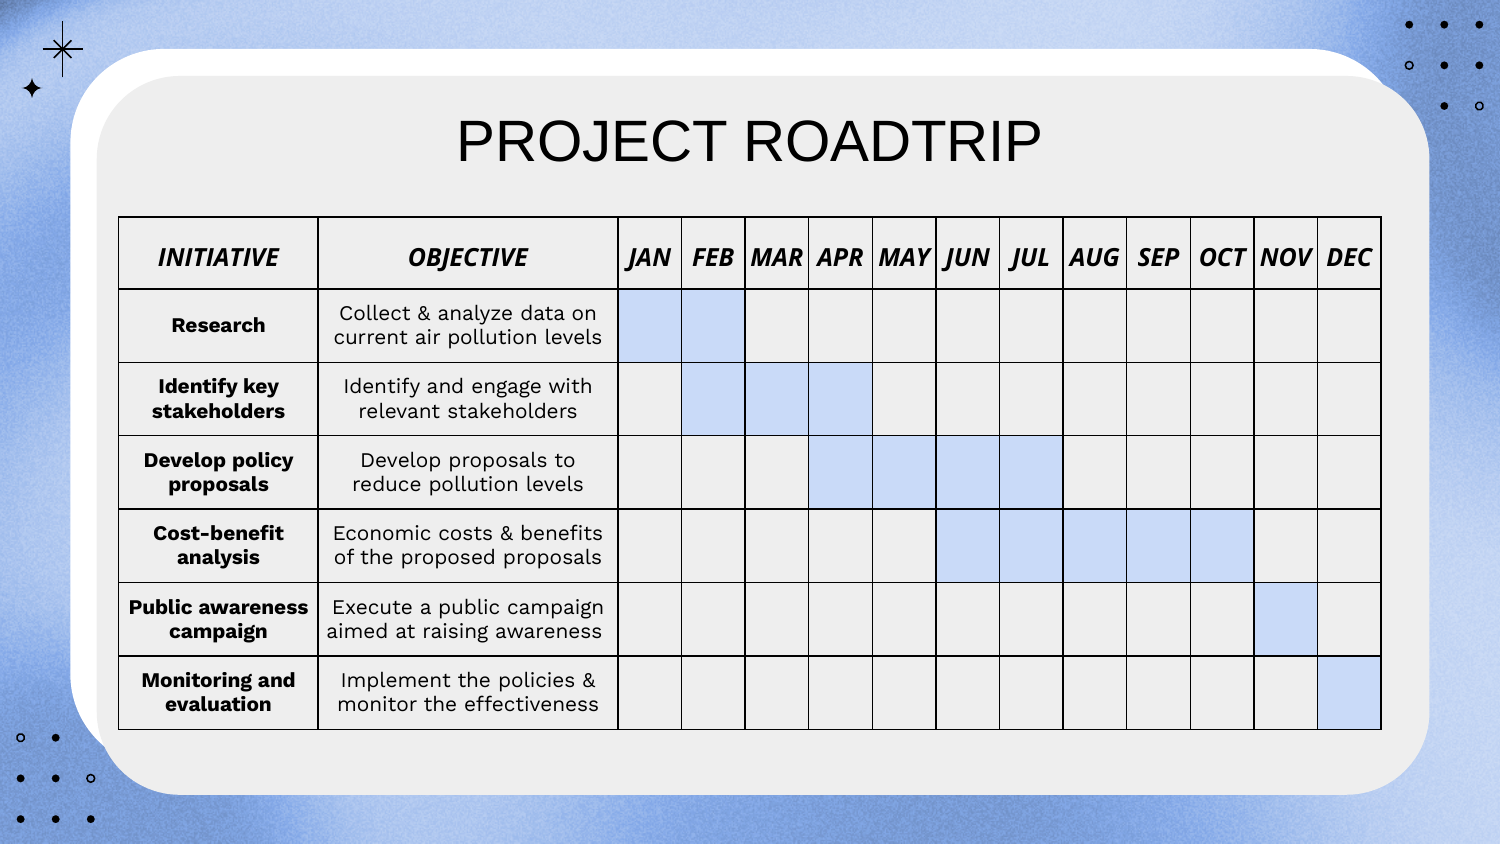

# PROJECT ROADTRIP
| INITIATIVE | OBJECTIVE | JAN | FEB | MAR | APR | MAY | JUN | JUL | AUG | SEP | OCT | NOV | DEC |
| --- | --- | --- | --- | --- | --- | --- | --- | --- | --- | --- | --- | --- | --- |
| Research | Collect & analyze data on current air pollution levels |  |  |  |  |  |  |  |  |  |  |  |  |
| Identify key stakeholders | Identify and engage with relevant stakeholders |  |  |  |  |  |  |  |  |  |  |  |  |
| Develop policy proposals | Develop proposals to reduce pollution levels |  |  |  |  |  |  |  |  |  |  |  |  |
| Cost-benefit analysis | Economic costs & benefits of the proposed proposals |  |  |  |  |  |  |  |  |  |  |  |  |
| Public awareness campaign | Execute a public campaign aimed at raising awareness |  |  |  |  |  |  |  |  |  |  |  |  |
| Monitoring and evaluation | Implement the policies & monitor the effectiveness |  |  |  |  |  |  |  |  |  |  |  |  |